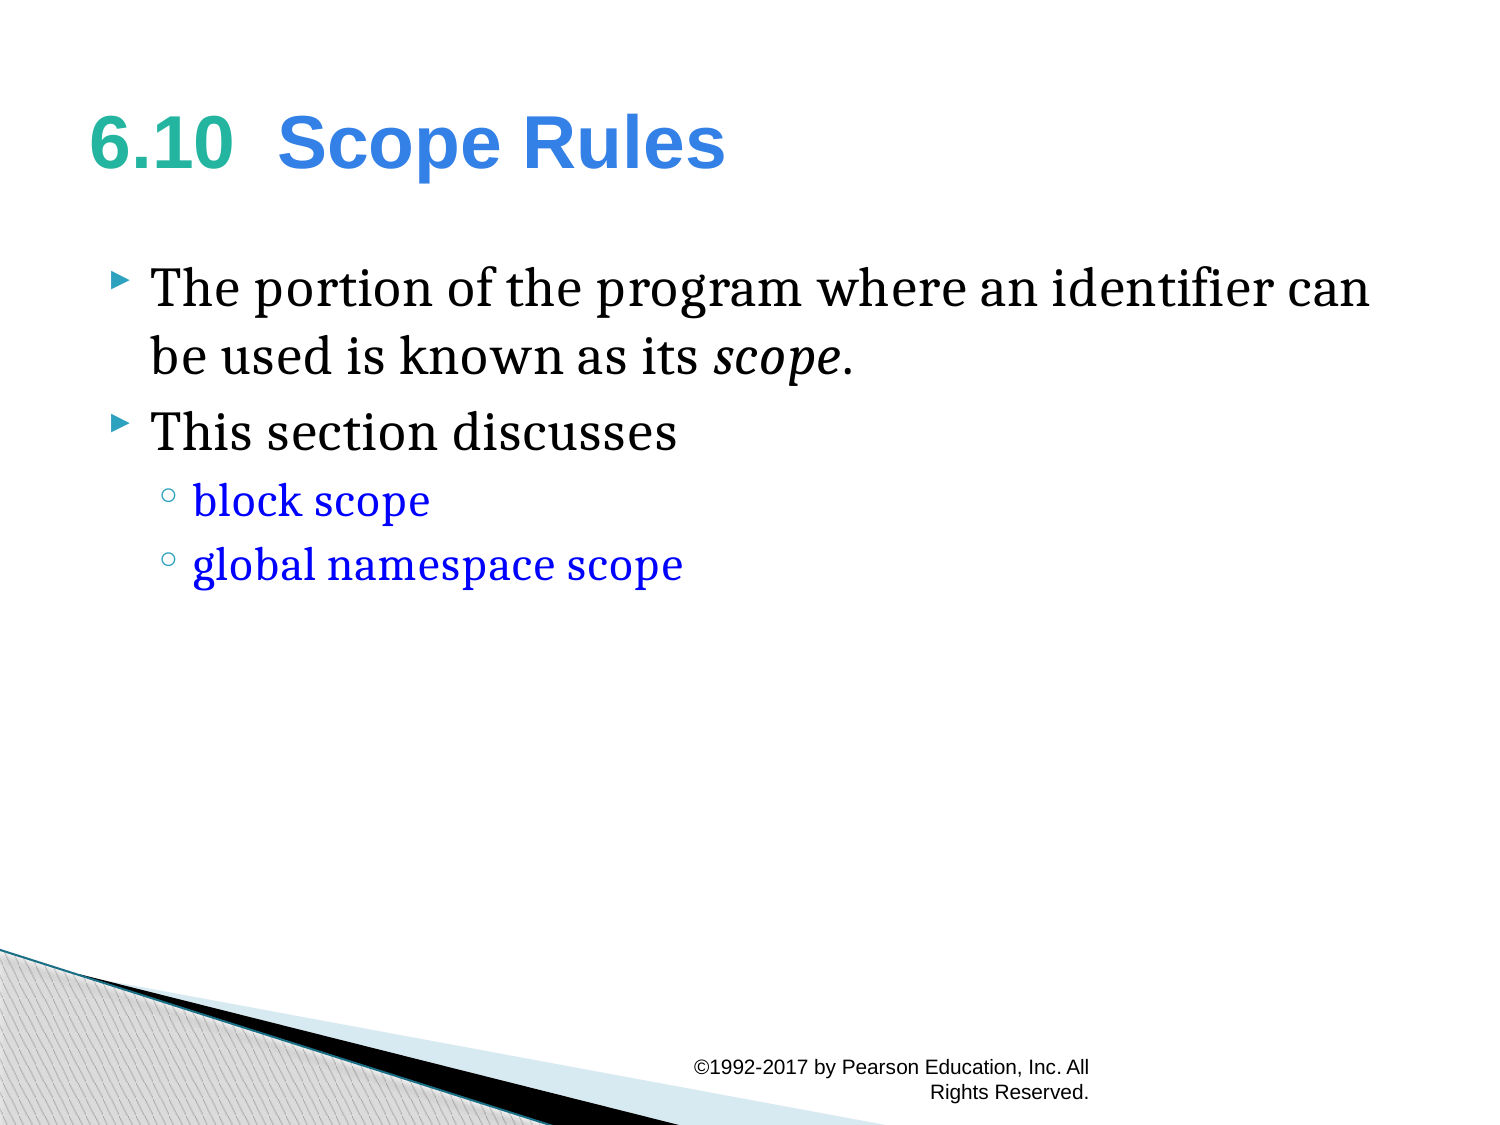

# 6.10  Scope Rules
The portion of the program where an identifier can be used is known as its scope.
This section discusses
block scope
global namespace scope
©1992-2017 by Pearson Education, Inc. All Rights Reserved.